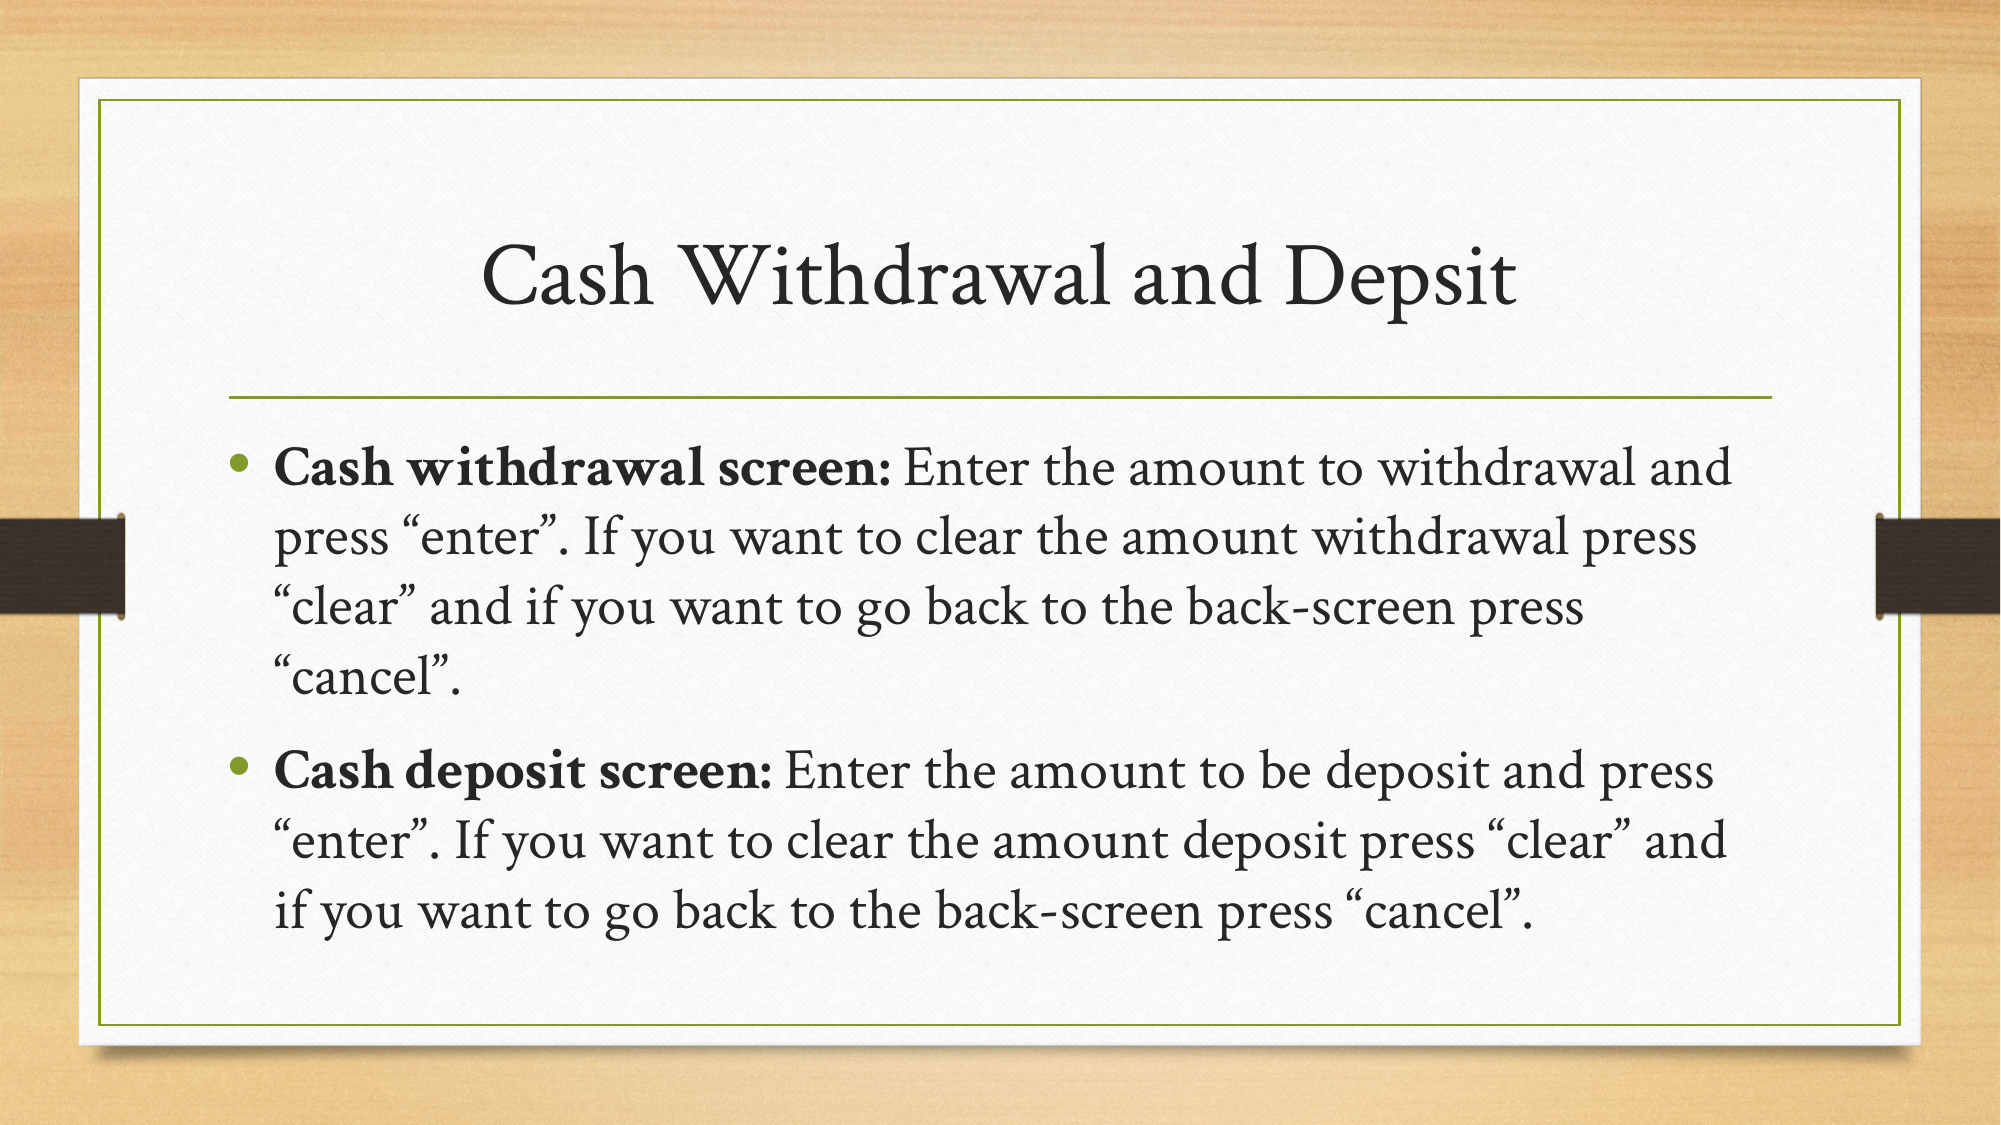

# Cash Withdrawal and Depsit
Cash withdrawal screen: Enter the amount to withdrawal and press “enter”. If you want to clear the amount withdrawal press “clear” and if you want to go back to the back-screen press “cancel”.
Cash deposit screen: Enter the amount to be deposit and press “enter”. If you want to clear the amount deposit press “clear” and if you want to go back to the back-screen press “cancel”.